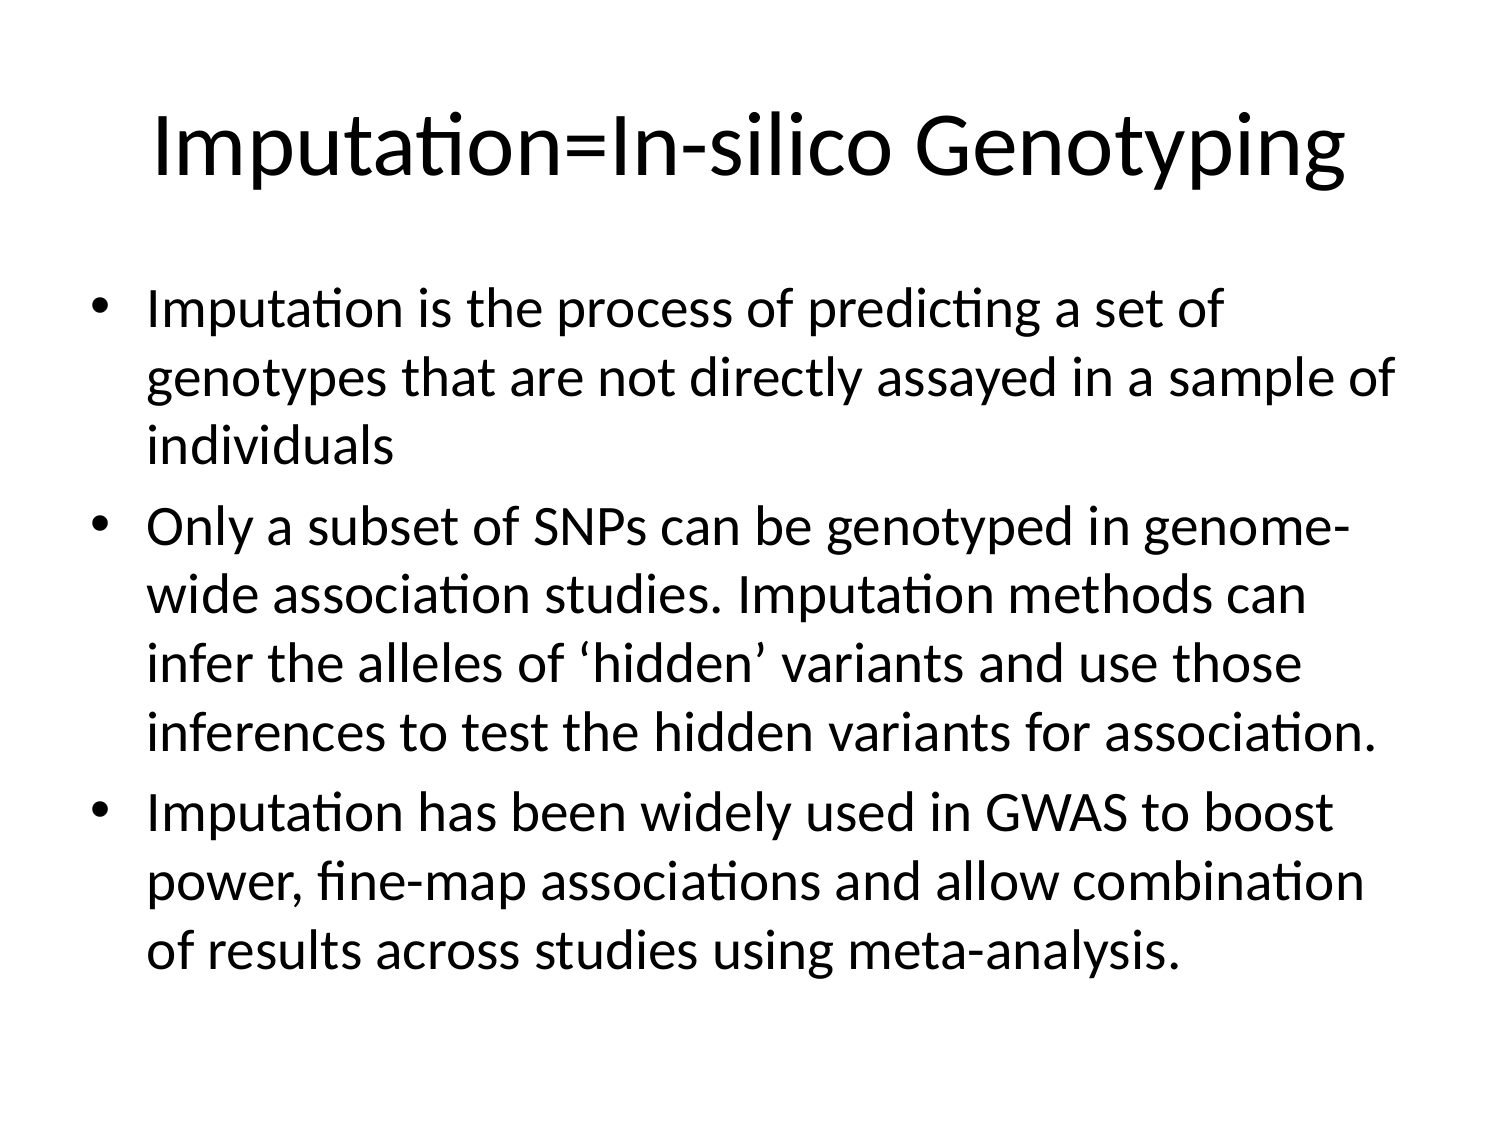

# Imputation=In-silico Genotyping
Imputation is the process of predicting a set of genotypes that are not directly assayed in a sample of individuals
Only a subset of SNPs can be genotyped in genome-wide association studies. Imputation methods can infer the alleles of ‘hidden’ variants and use those inferences to test the hidden variants for association.
Imputation has been widely used in GWAS to boost power, fine-map associations and allow combination of results across studies using meta-analysis.